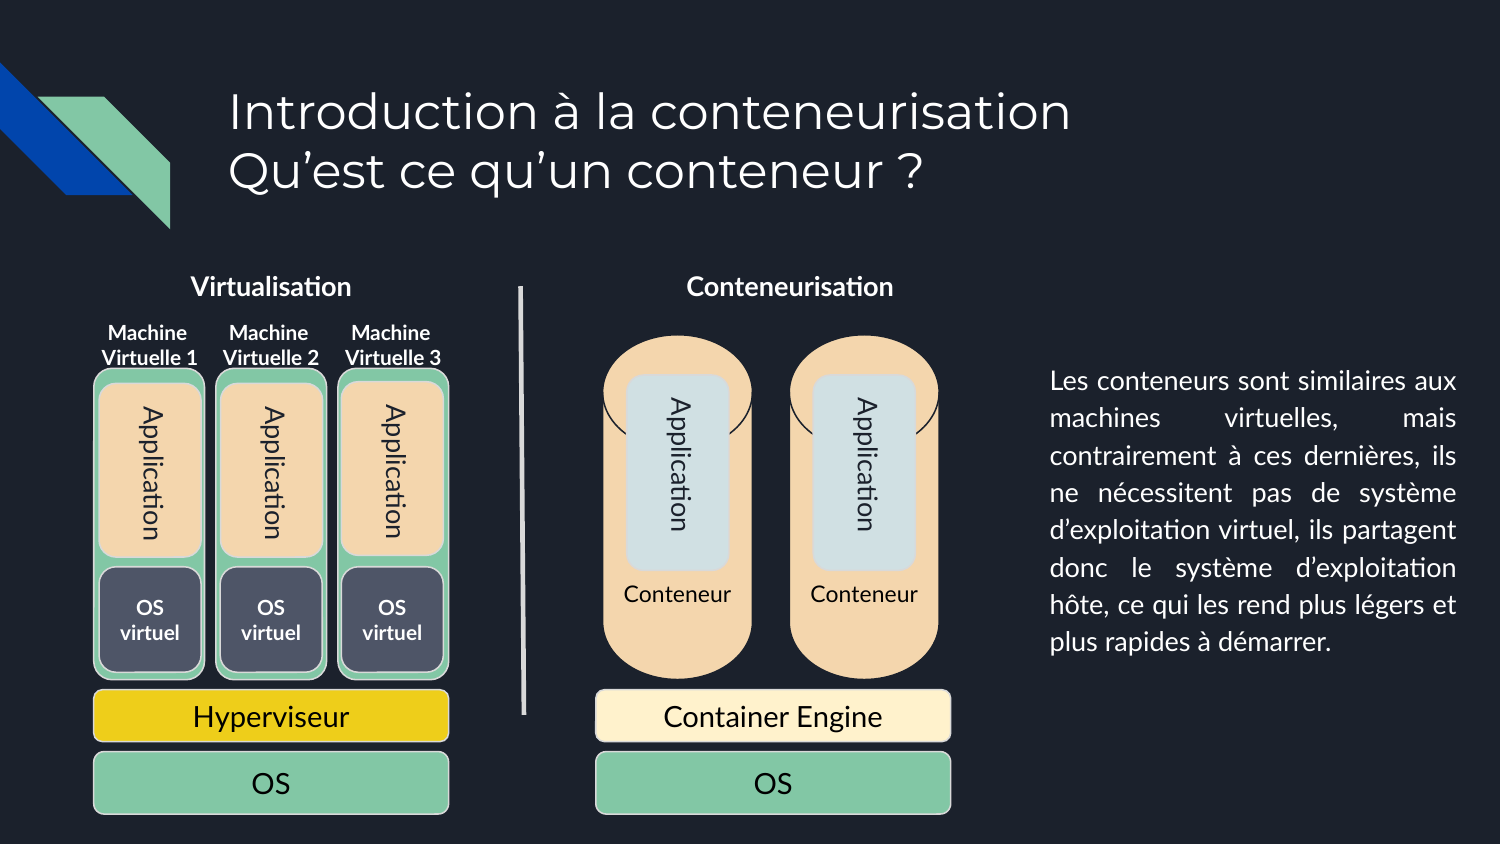

# Introduction à la conteneurisation
Qu’est ce qu’un conteneur ?
Virtualisation
Conteneurisation
Machine
Virtuelle 1
Machine
Virtuelle 2
Machine
Virtuelle 3
Conteneur
Conteneur
Les conteneurs sont similaires aux machines virtuelles, mais contrairement à ces dernières, ils ne nécessitent pas de système d’exploitation virtuel, ils partagent donc le système d’exploitation hôte, ce qui les rend plus légers et plus rapides à démarrer.

Application
Application
Application
Application
Application
OS
virtuel
OS
virtuel
OS
virtuel
Hyperviseur
Container Engine
OS
OS